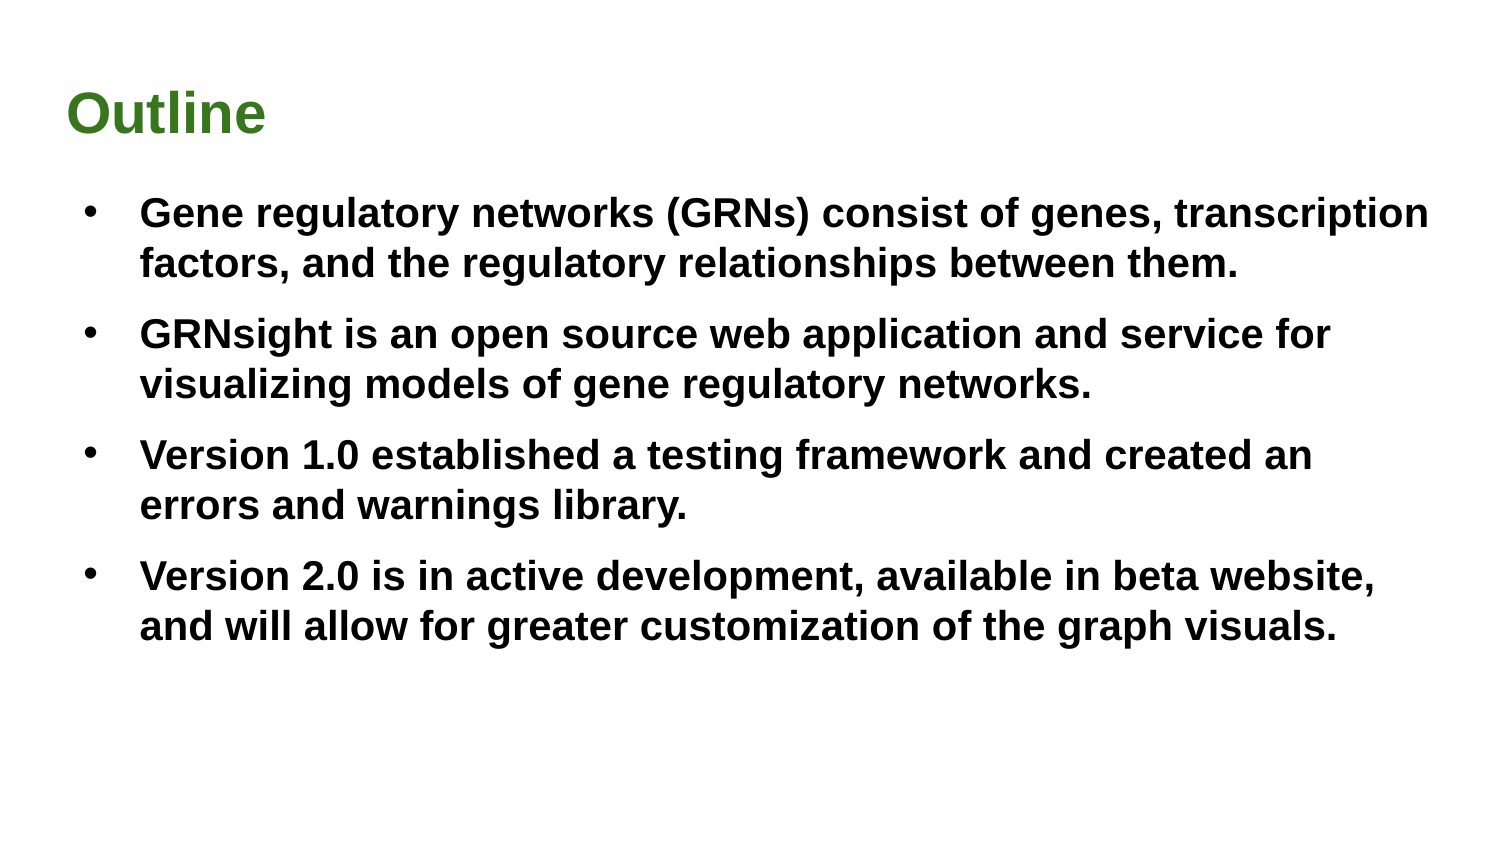

# Outline
Gene regulatory networks (GRNs) consist of genes, transcription factors, and the regulatory relationships between them.
GRNsight is an open source web application and service for visualizing models of gene regulatory networks.
Version 1.0 established a testing framework and created an errors and warnings library.
Version 2.0 is in active development, available in beta website, and will allow for greater customization of the graph visuals.